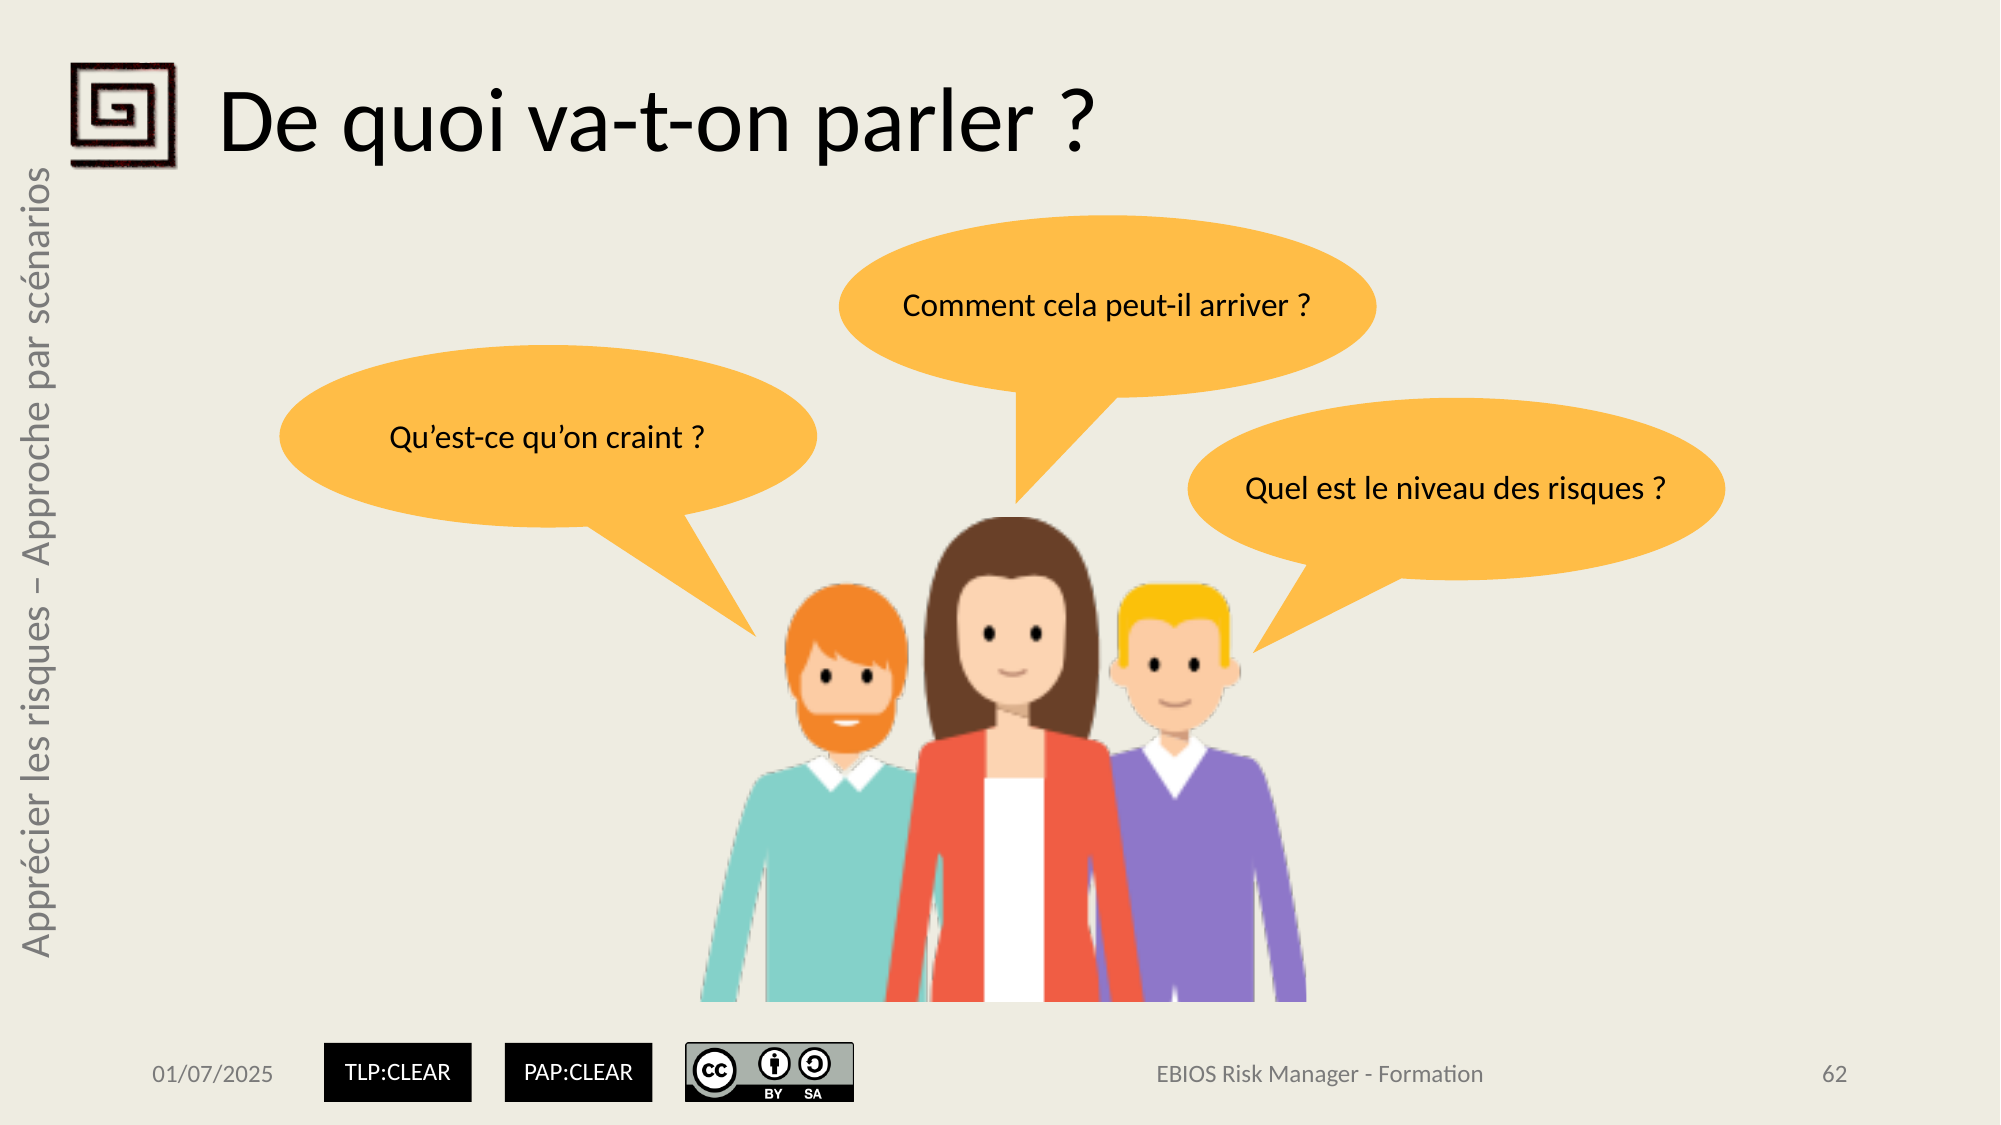

Comment cela peut-il arriver ?
Qu’est-ce qu’on craint ?
Quel est le niveau des risques ?
Apprécier les risques – Approche par scénarios
01/07/2025
EBIOS Risk Manager - Formation
62